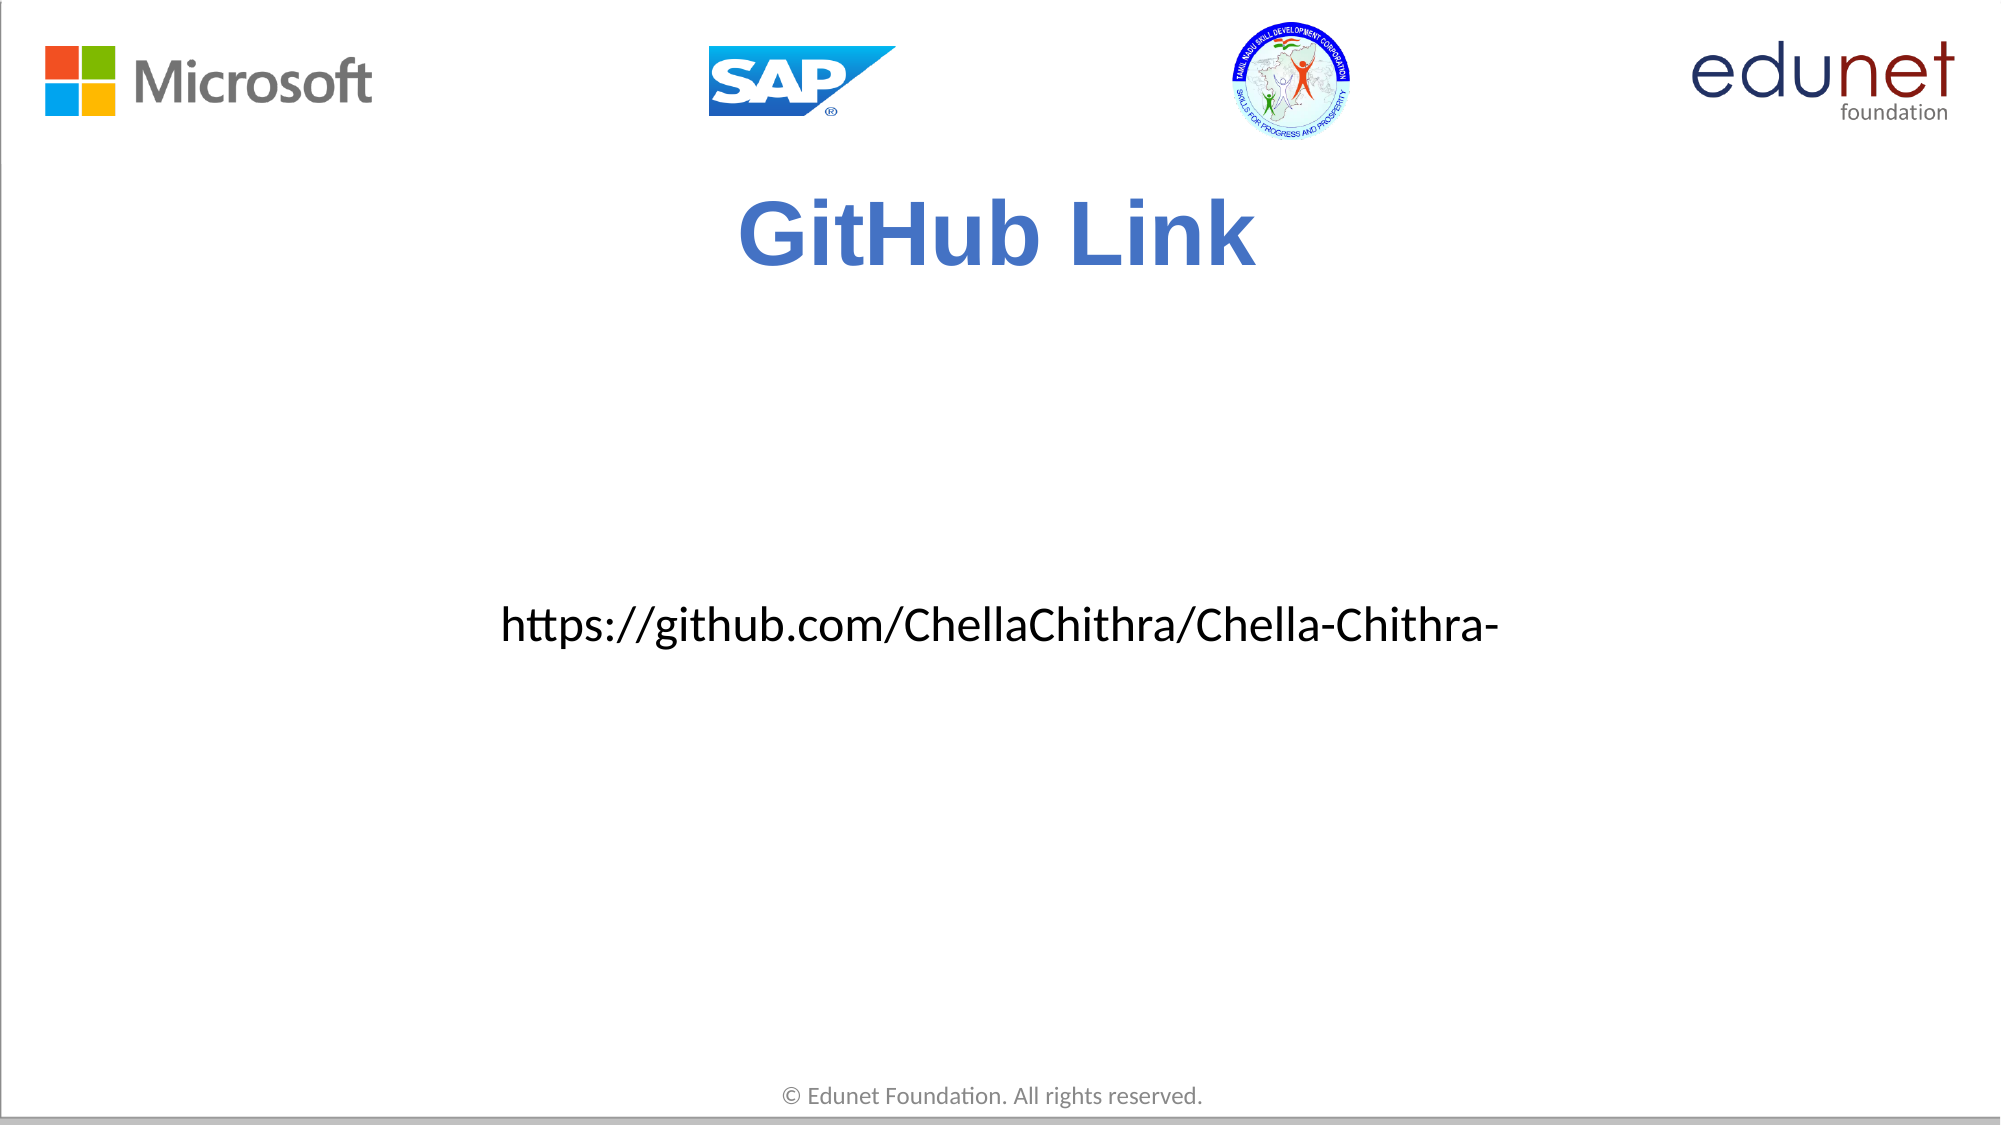

# GitHub Link
https://github.com/ChellaChithra/Chella-Chithra-
© Edunet Foundation. All rights reserved.